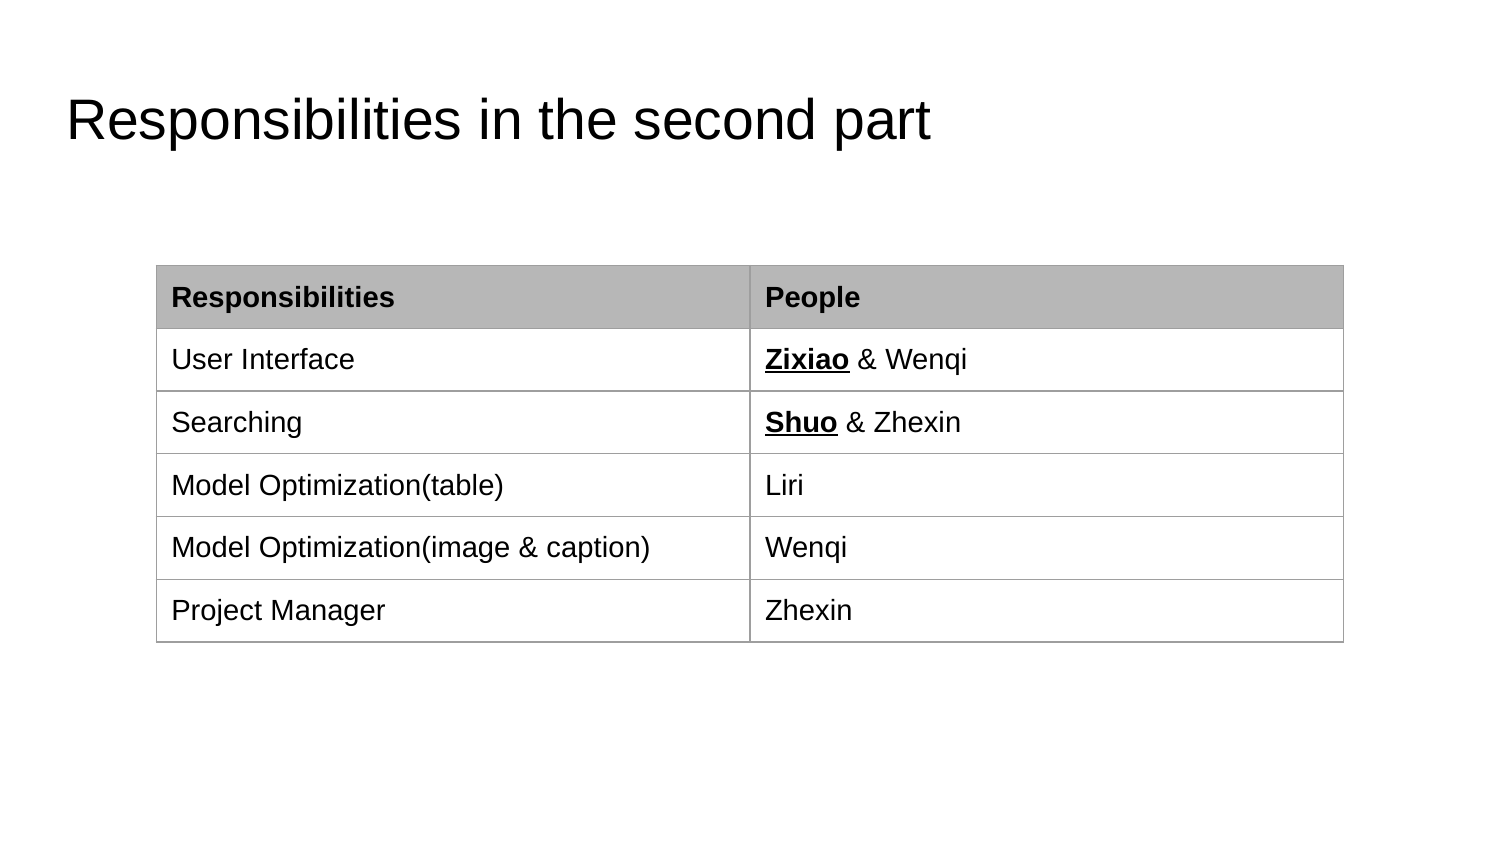

# Responsibilities in the second part
| Responsibilities | People |
| --- | --- |
| User Interface | Zixiao & Wenqi |
| Searching | Shuo & Zhexin |
| Model Optimization(table) | Liri |
| Model Optimization(image & caption) | Wenqi |
| Project Manager | Zhexin |